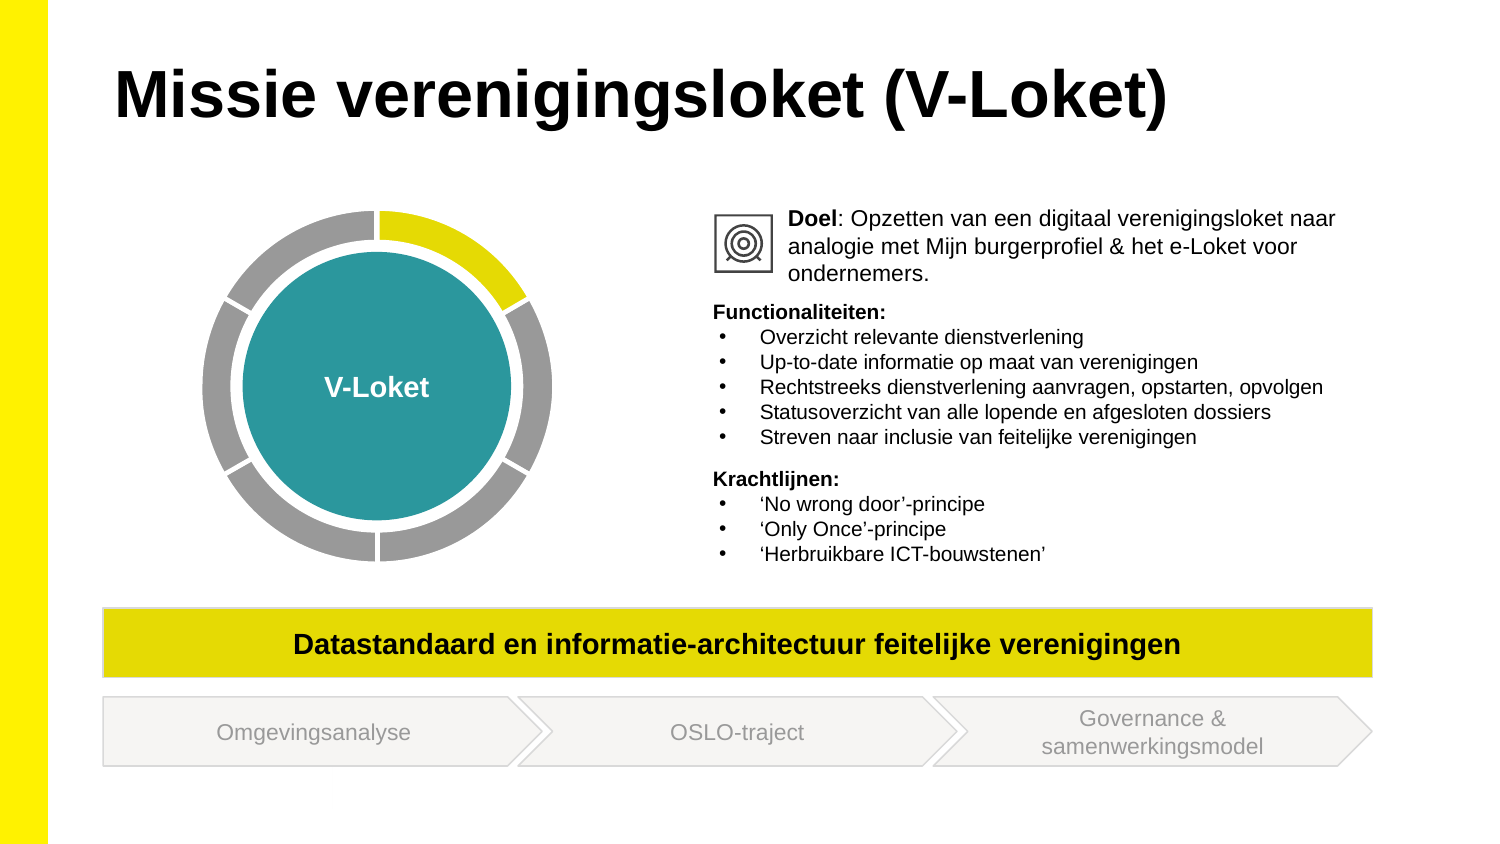

Missie verenigingsloket (V-Loket)
Doel: Opzetten van een digitaal verenigingsloket naar analogie met Mijn burgerprofiel & het e-Loket voor ondernemers.

V-Loket
Functionaliteiten:
Overzicht relevante dienstverlening
Up-to-date informatie op maat van verenigingen
Rechtstreeks dienstverlening aanvragen, opstarten, opvolgen
Statusoverzicht van alle lopende en afgesloten dossiers
Streven naar inclusie van feitelijke verenigingen
Krachtlijnen:
‘No wrong door’-principe
‘Only Once’-principe
‘Herbruikbare ICT-bouwstenen’
Datastandaard en informatie-architectuur feitelijke verenigingen
Omgevingsanalyse
OSLO-traject
Governance & samenwerkingsmodel